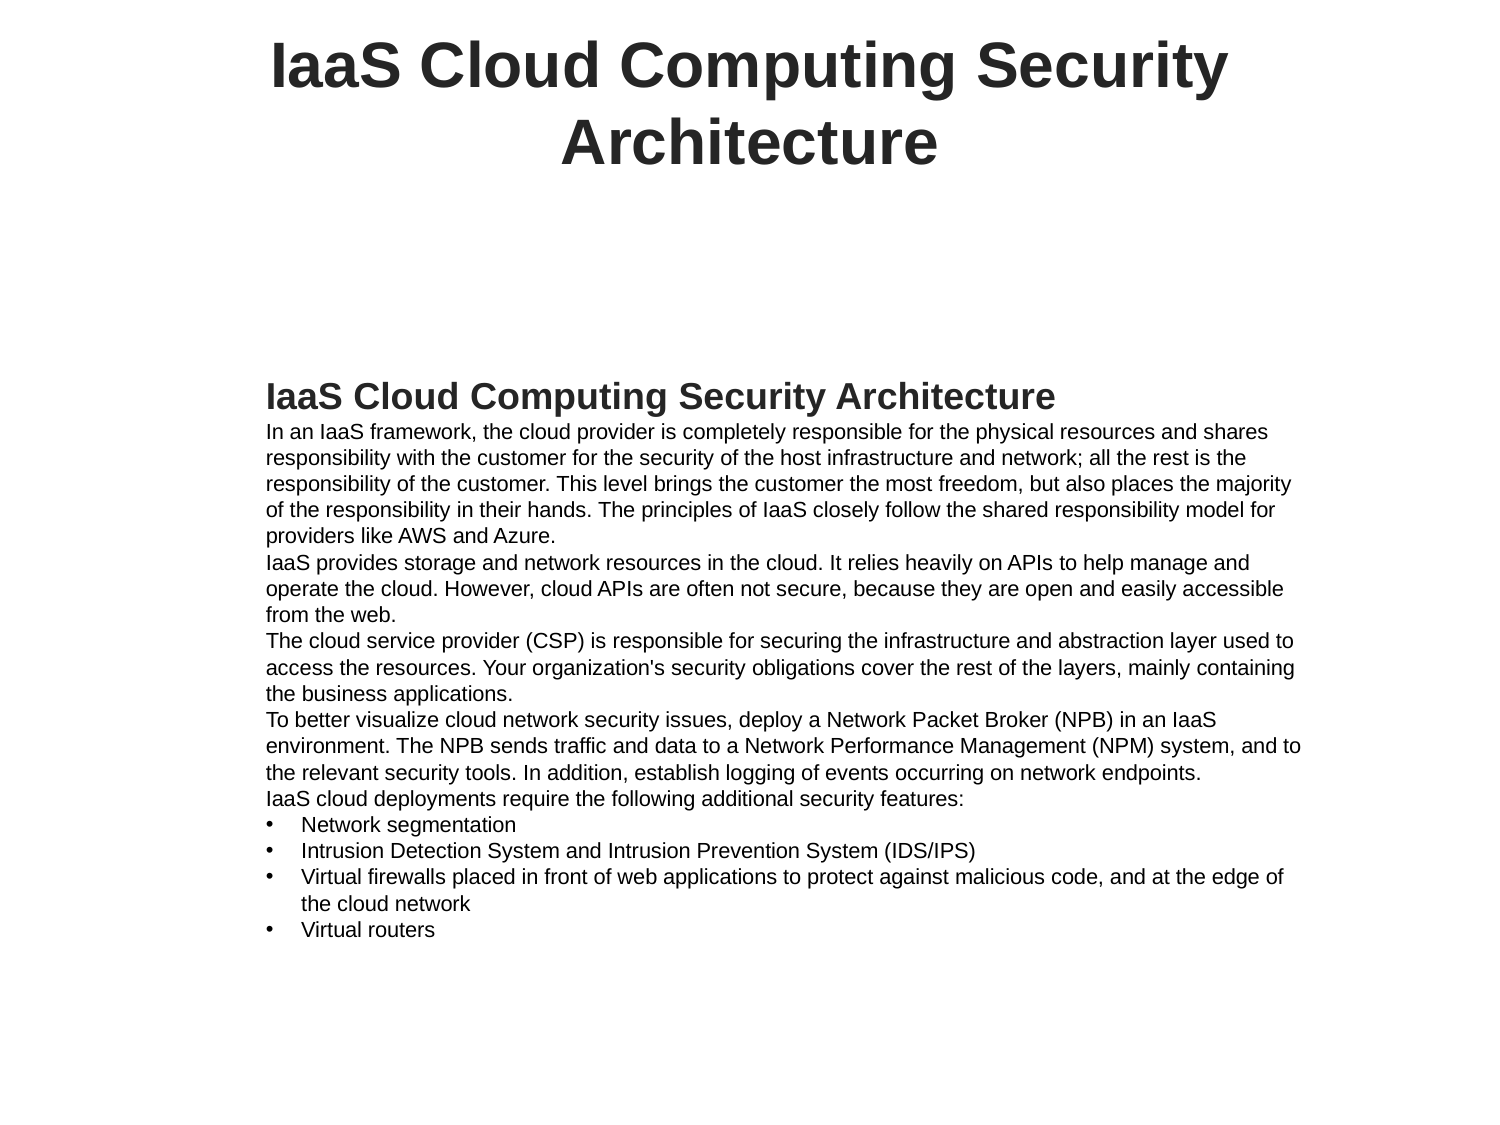

# IaaS Cloud Computing Security Architecture
IaaS Cloud Computing Security Architecture
In an IaaS framework, the cloud provider is completely responsible for the physical resources and shares responsibility with the customer for the security of the host infrastructure and network; all the rest is the responsibility of the customer. This level brings the customer the most freedom, but also places the majority of the responsibility in their hands. The principles of IaaS closely follow the shared responsibility model for providers like AWS and Azure.
IaaS provides storage and network resources in the cloud. It relies heavily on APIs to help manage and operate the cloud. However, cloud APIs are often not secure, because they are open and easily accessible from the web.
The cloud service provider (CSP) is responsible for securing the infrastructure and abstraction layer used to access the resources. Your organization's security obligations cover the rest of the layers, mainly containing the business applications.
To better visualize cloud network security issues, deploy a Network Packet Broker (NPB) in an IaaS environment. The NPB sends traffic and data to a Network Performance Management (NPM) system, and to the relevant security tools. In addition, establish logging of events occurring on network endpoints.
IaaS cloud deployments require the following additional security features:
Network segmentation
Intrusion Detection System and Intrusion Prevention System (IDS/IPS)
Virtual firewalls placed in front of web applications to protect against malicious code, and at the edge of the cloud network
Virtual routers